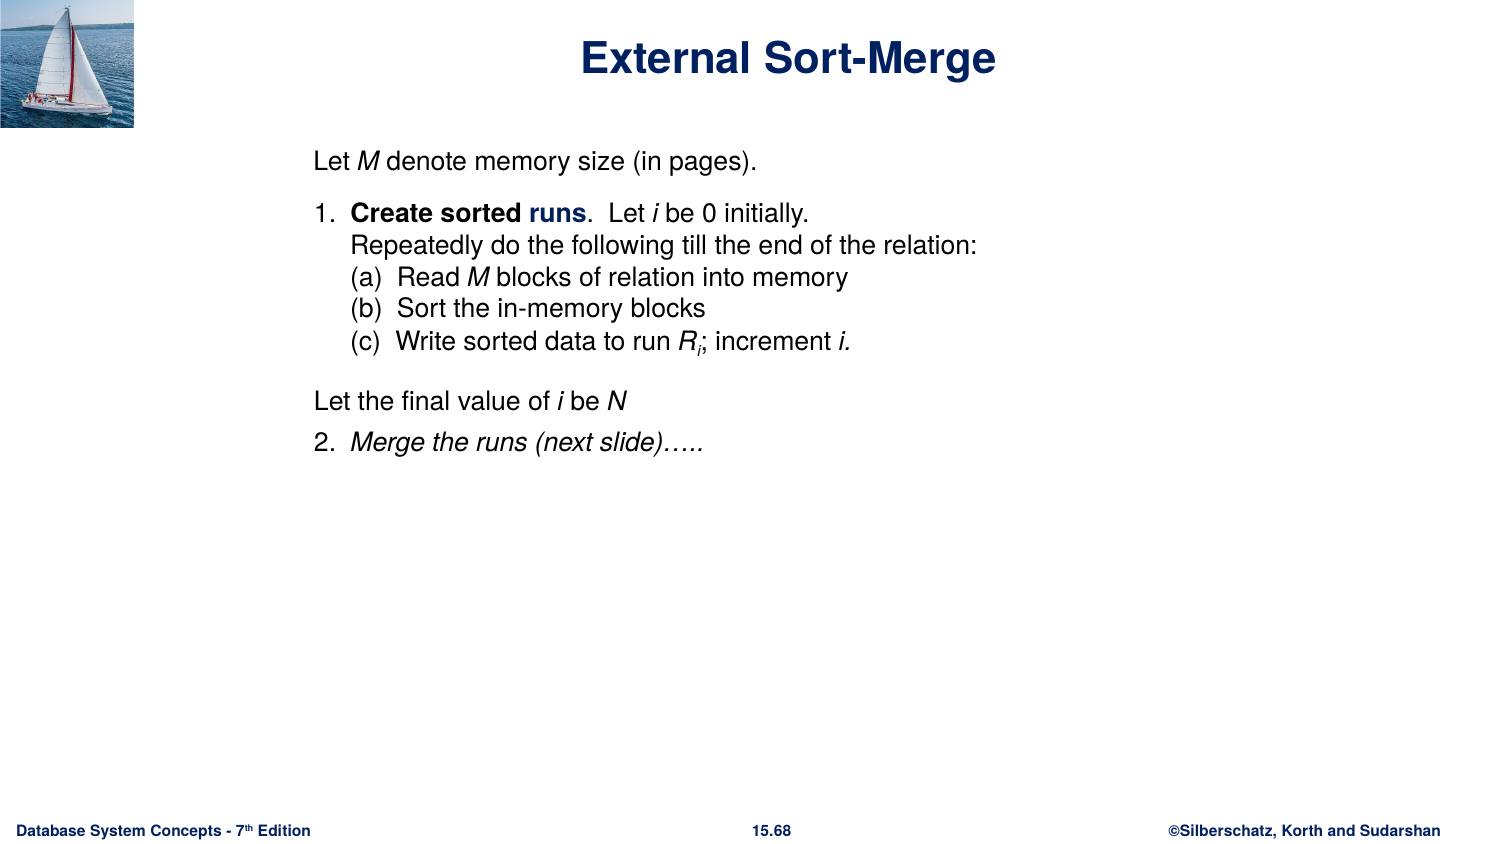

# External Sort-Merge
 Let M denote memory size (in pages).
1.  Create sorted runs.  Let i be 0 initially.
     Repeatedly do the following till the end of the relation:
     (a)  Read M blocks of relation into memory
     (b)  Sort the in-memory blocks
     (c)  Write sorted data to run Ri; increment i.
Let the final value of i be N
2.  Merge the runs (next slide)…..